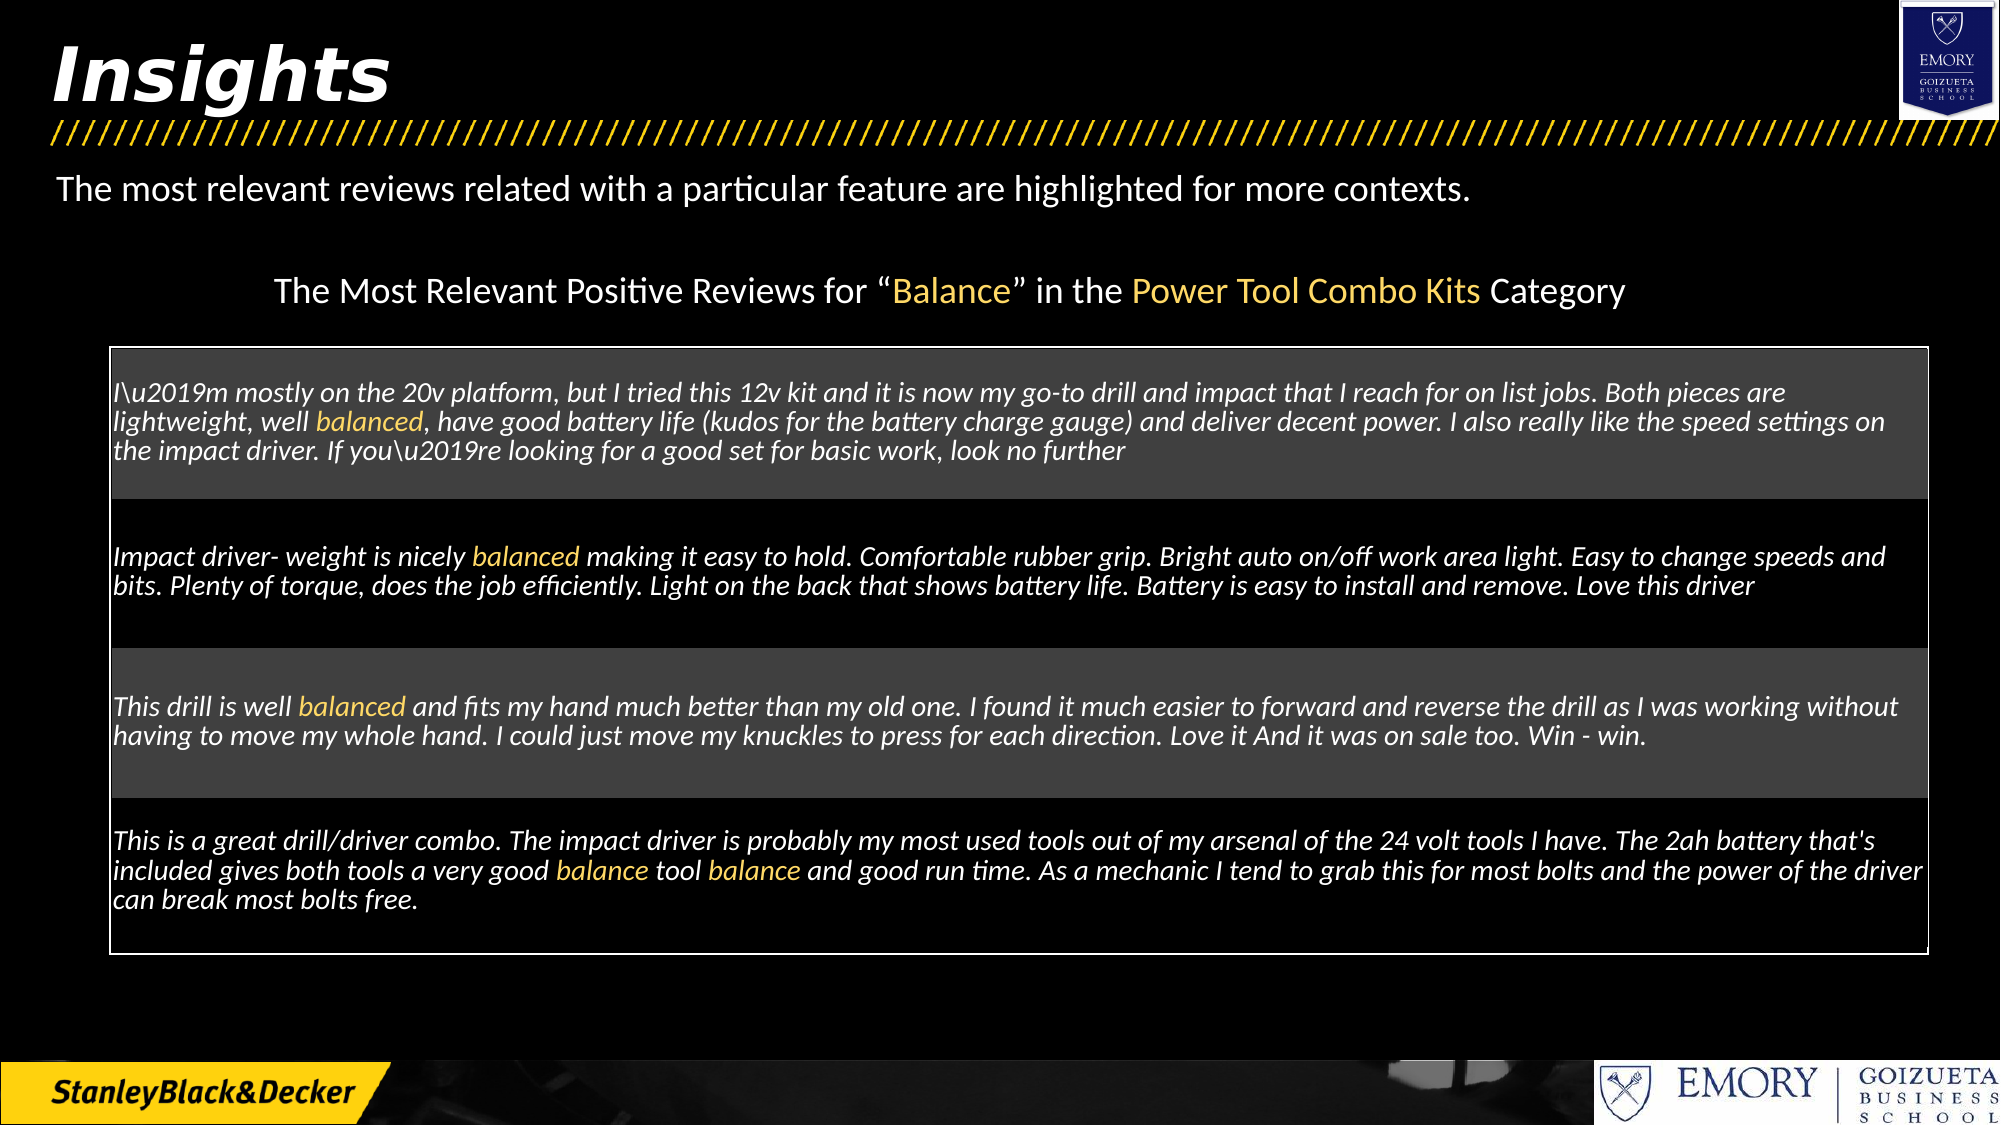

Insights
The most relevant reviews related with a particular feature are highlighted for more contexts.
The Most Relevant Positive Reviews for “Balance” in the Power Tool Combo Kits Category

| I\u2019m mostly on the 20v platform, but I tried this 12v kit and it is now my go-to drill and impact that I reach for on list jobs. Both pieces are lightweight, well balanced, have good battery life (kudos for the battery charge gauge) and deliver decent power. I also really like the speed settings on the impact driver. If you\u2019re looking for a good set for basic work, look no further |
| --- |
| Impact driver- weight is nicely balanced making it easy to hold. Comfortable rubber grip. Bright auto on/off work area light. Easy to change speeds and bits. Plenty of torque, does the job efficiently. Light on the back that shows battery life. Battery is easy to install and remove. Love this driver |
| This drill is well balanced and fits my hand much better than my old one. I found it much easier to forward and reverse the drill as I was working without having to move my whole hand. I could just move my knuckles to press for each direction. Love it And it was on sale too. Win - win. |
| This is a great drill/driver combo. The impact driver is probably my most used tools out of my arsenal of the 24 volt tools I have. The 2ah battery that's included gives both tools a very good balance tool balance and good run time. As a mechanic I tend to grab this for most bolts and the power of the driver can break most bolts free. |